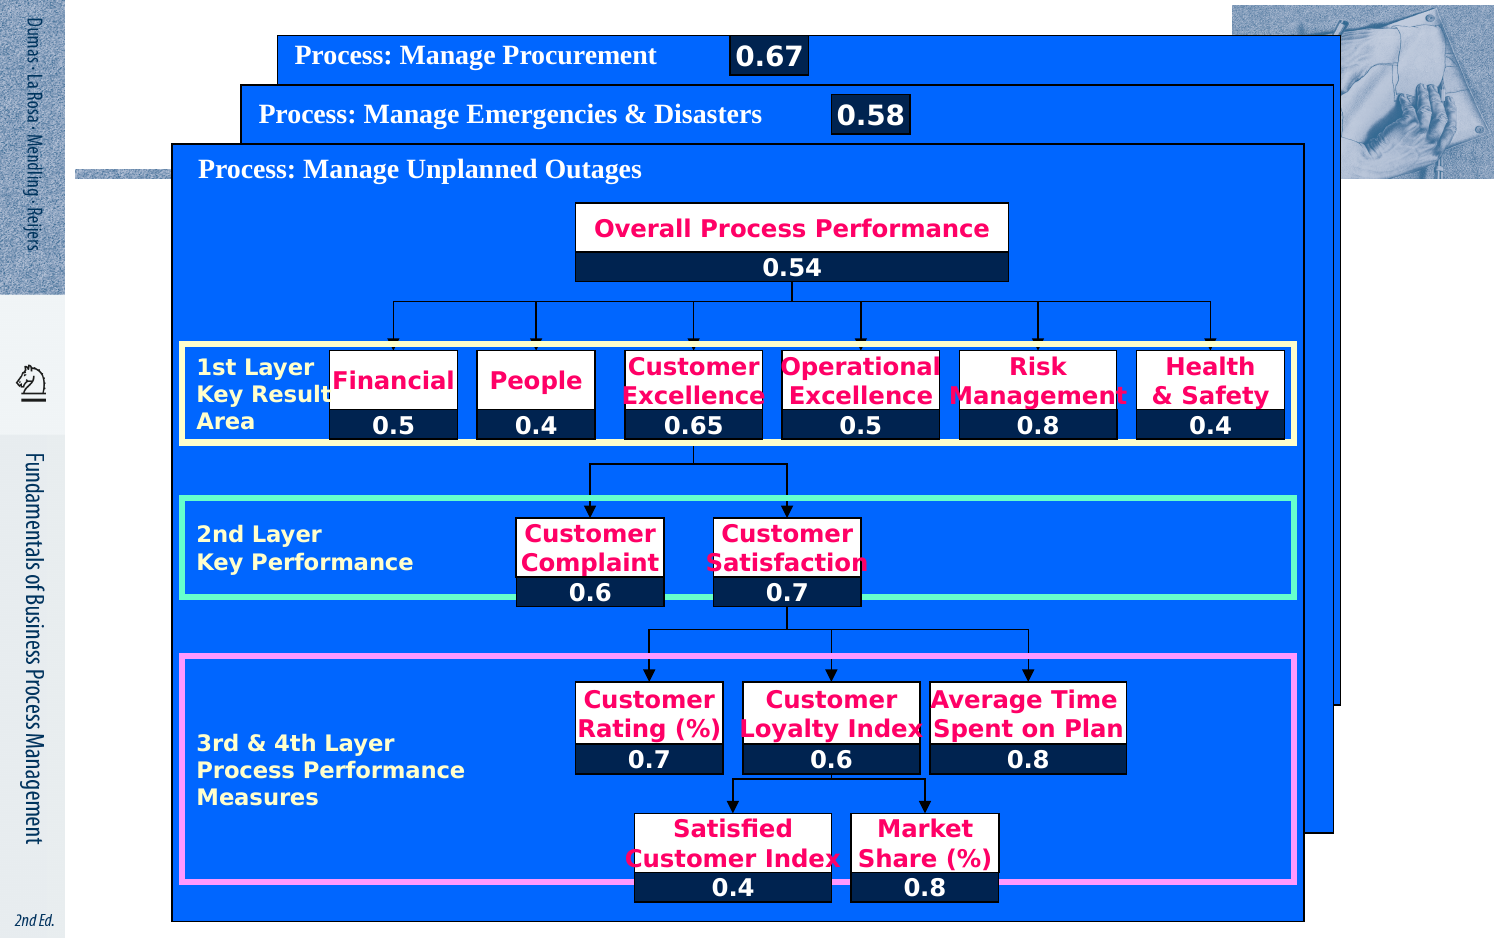

Process: Manage Procurement

0.67

Process: Manage Emergencies & Disasters
0.58
Process: Manage Unplanned Outages

Overall Process Performance
0.54
1st Layer
Key Result
Area
Financial
People
Customer
Excellence
Operational
Excellence
Risk
Management
Health
& Safety
0.5
0.4
0.65
0.5
0.8
0.4
2nd Layer
Key Performance
Customer
Complaint
Customer
Satisfaction
0.6
0.7
3rd & 4th Layer
Process Performance
Measures
Customer
Rating (%)
Customer
Loyalty Index
Average Time
Spent on Plan
0.7
0.6
0.8
Satisfied
Customer Index
Market
Share (%)
0.4
0.8